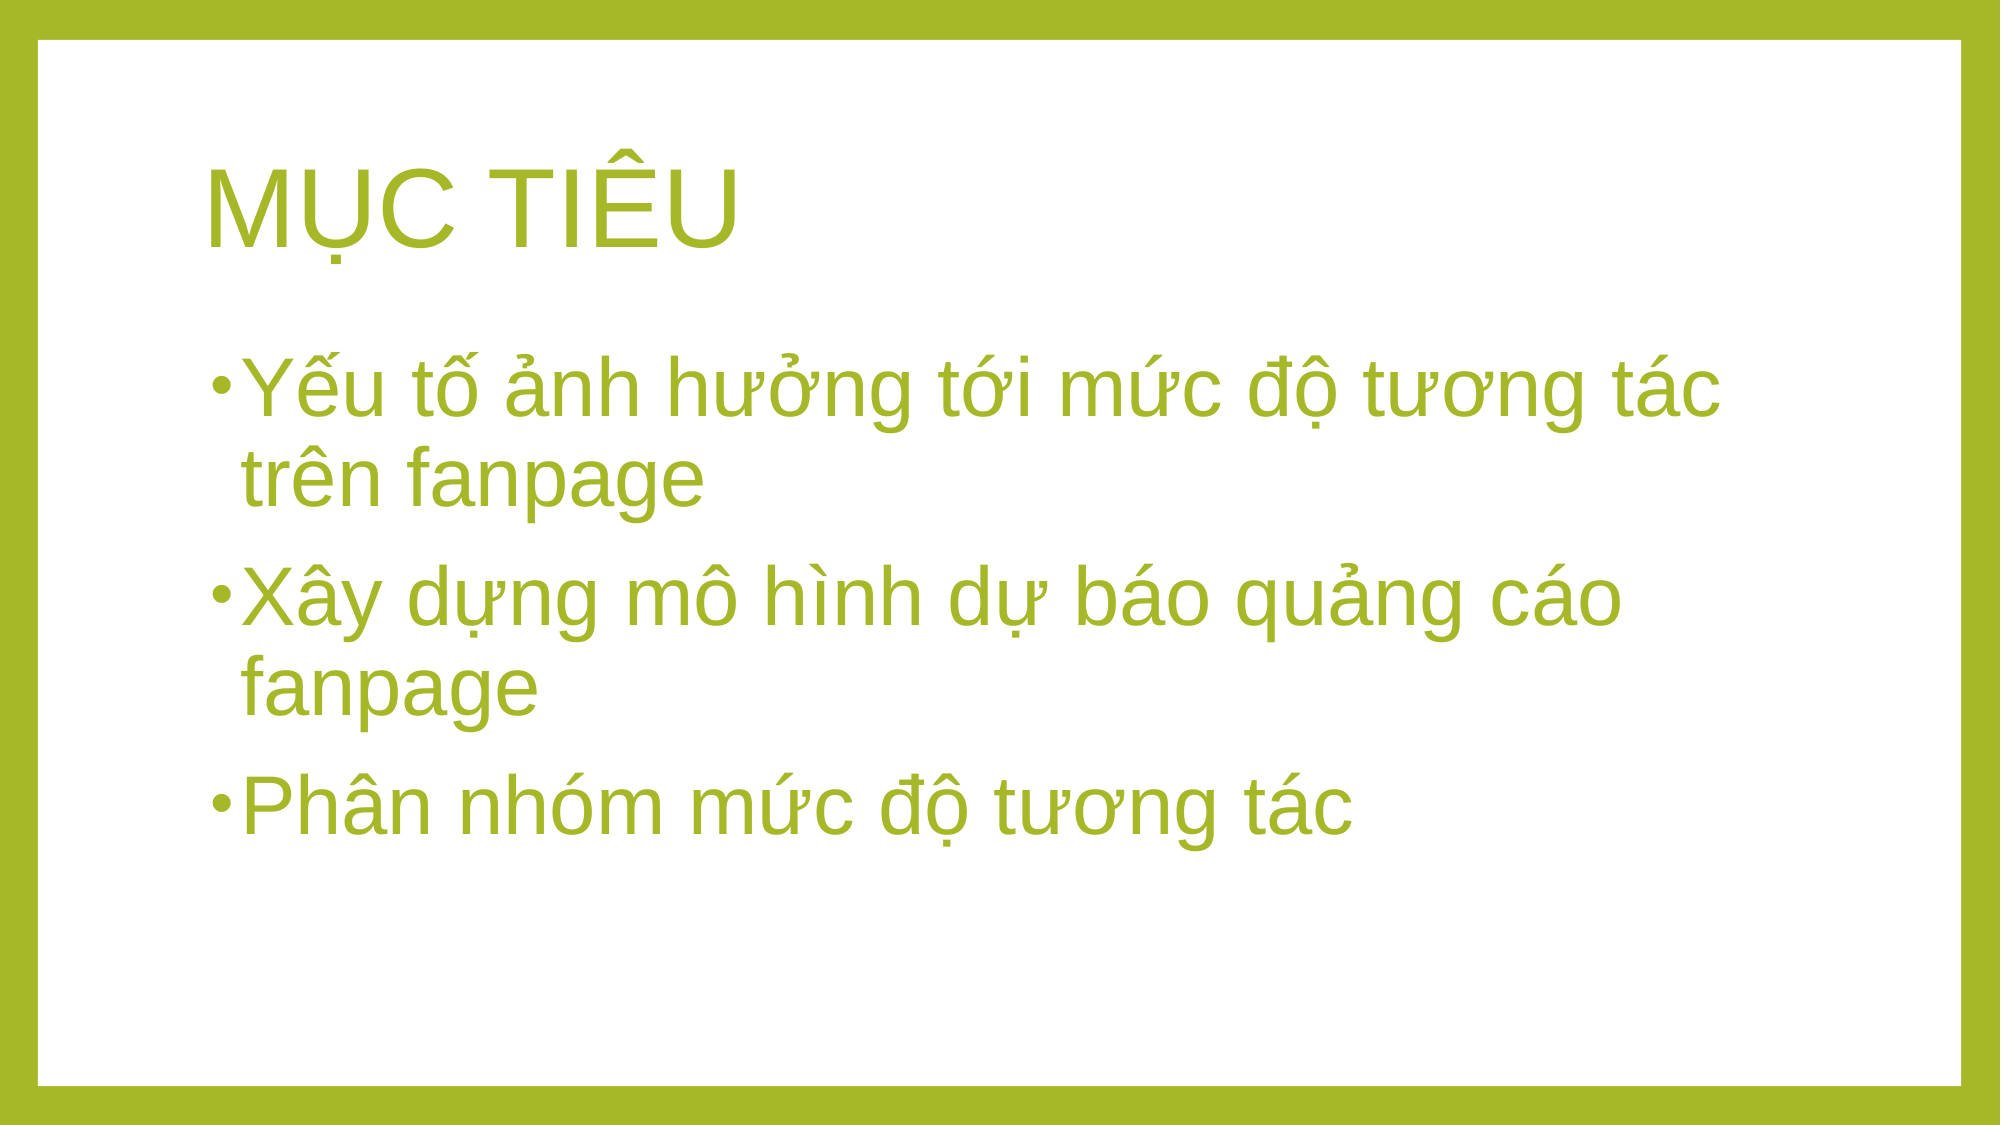

# MỤC TIÊU
Yếu tố ảnh hưởng tới mức độ tương tác trên fanpage
Xây dựng mô hình dự báo quảng cáo fanpage
Phân nhóm mức độ tương tác